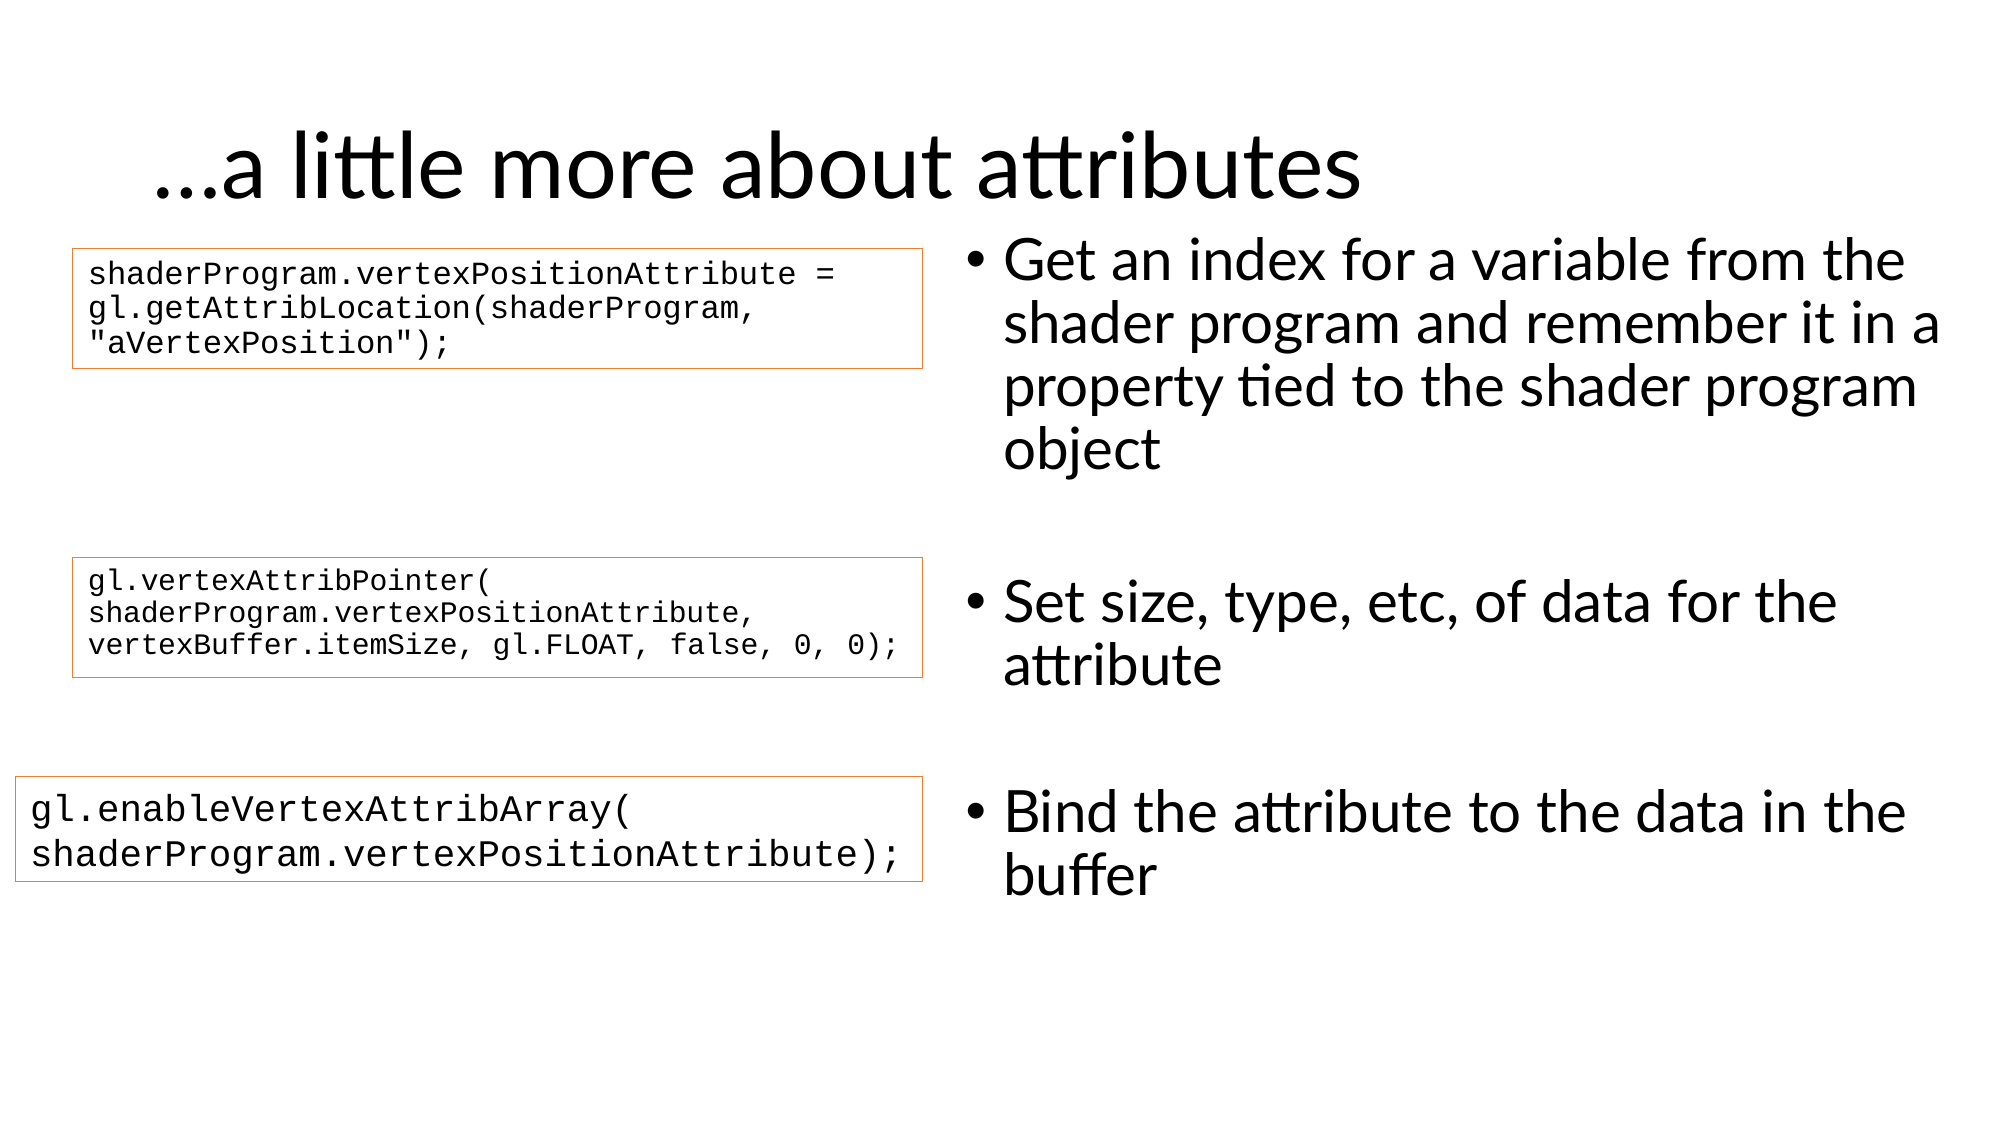

# …a little more about attributes
Get an index for a variable from the shader program and remember it in a property tied to the shader program object
Set size, type, etc, of data for the attribute
Bind the attribute to the data in the buffer
shaderProgram.vertexPositionAttribute =  gl.getAttribLocation(shaderProgram,  "aVertexPosition");

gl.vertexAttribPointer(
shaderProgram.vertexPositionAttribute,  vertexBuffer.itemSize, gl.FLOAT, false, 0, 0);

gl.enableVertexAttribArray(
shaderProgram.vertexPositionAttribute);